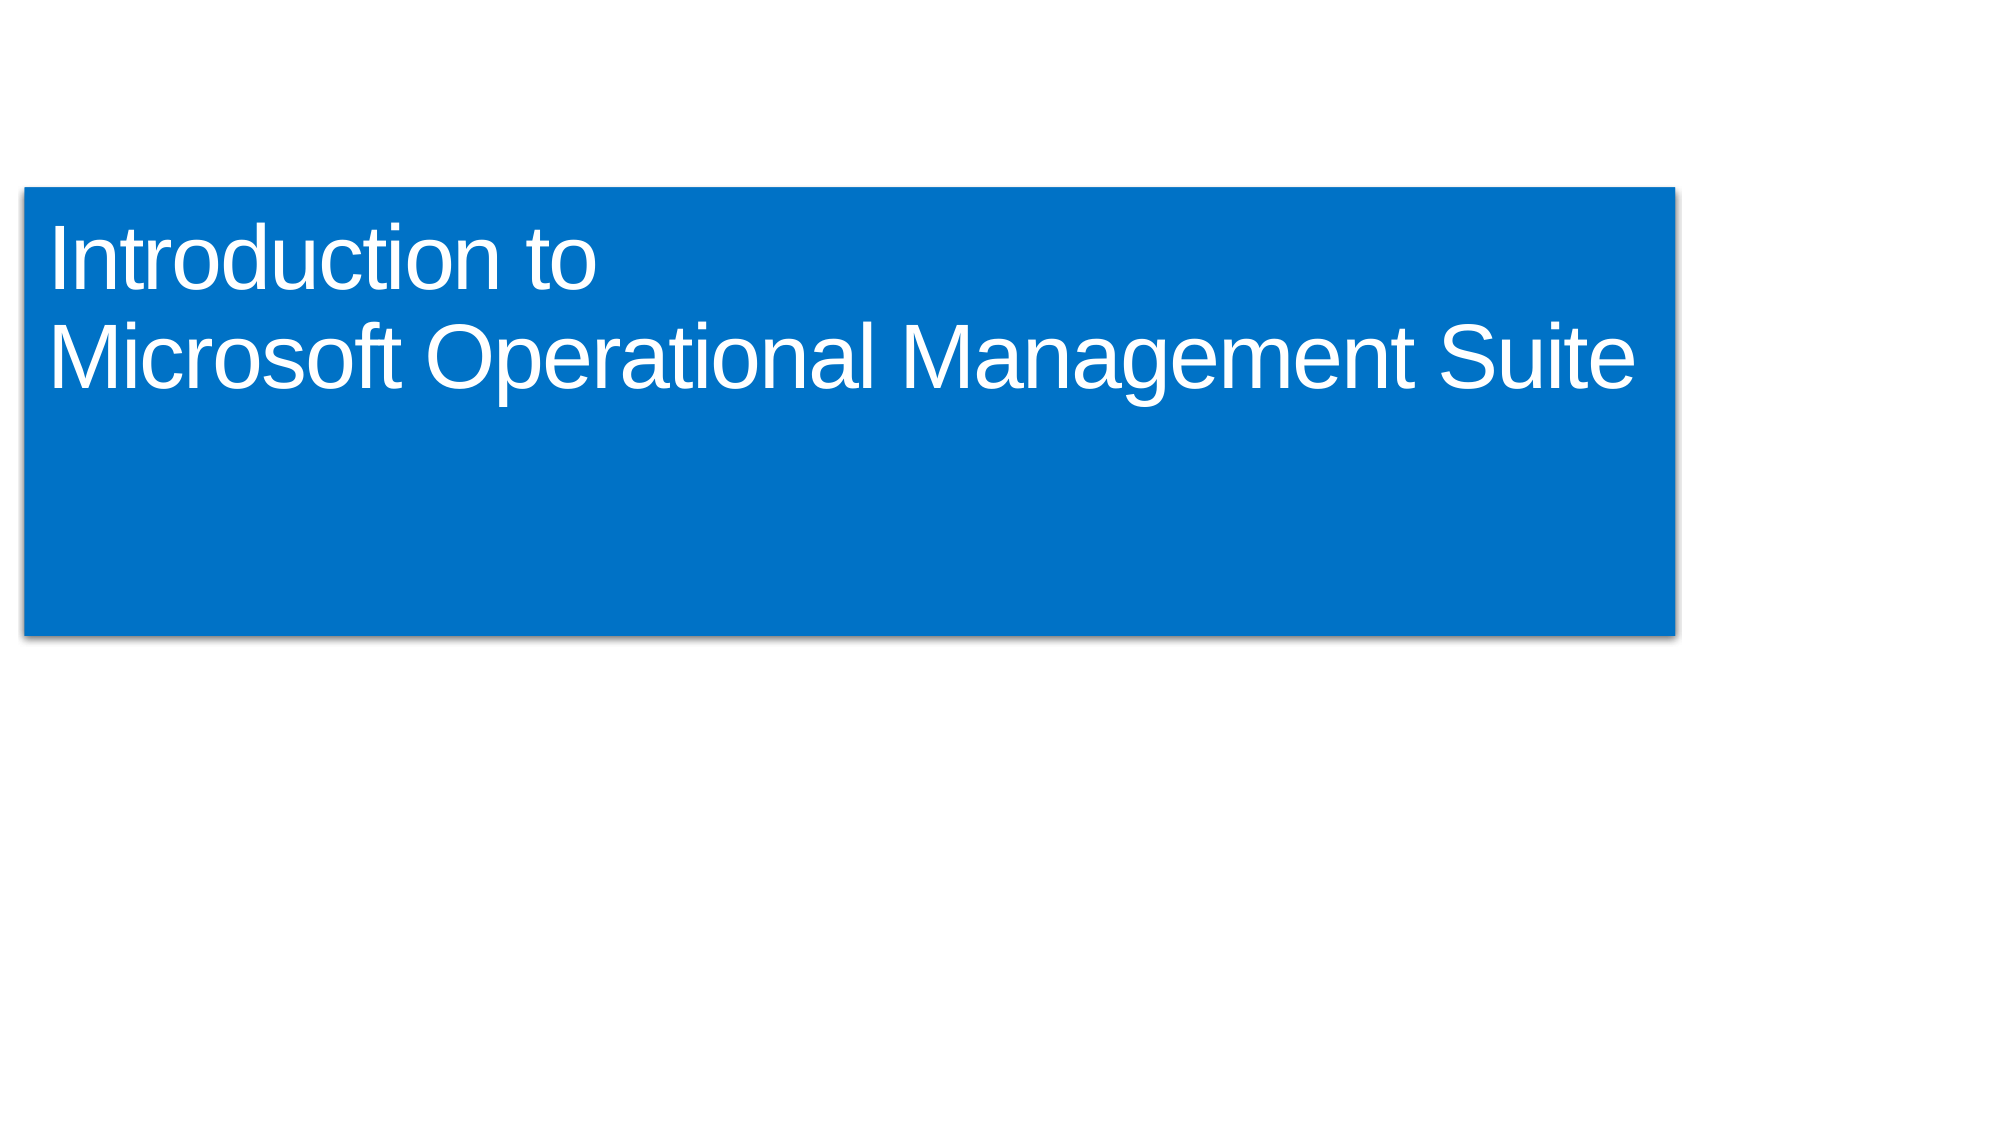

# Introduction to Microsoft Operational Management Suite